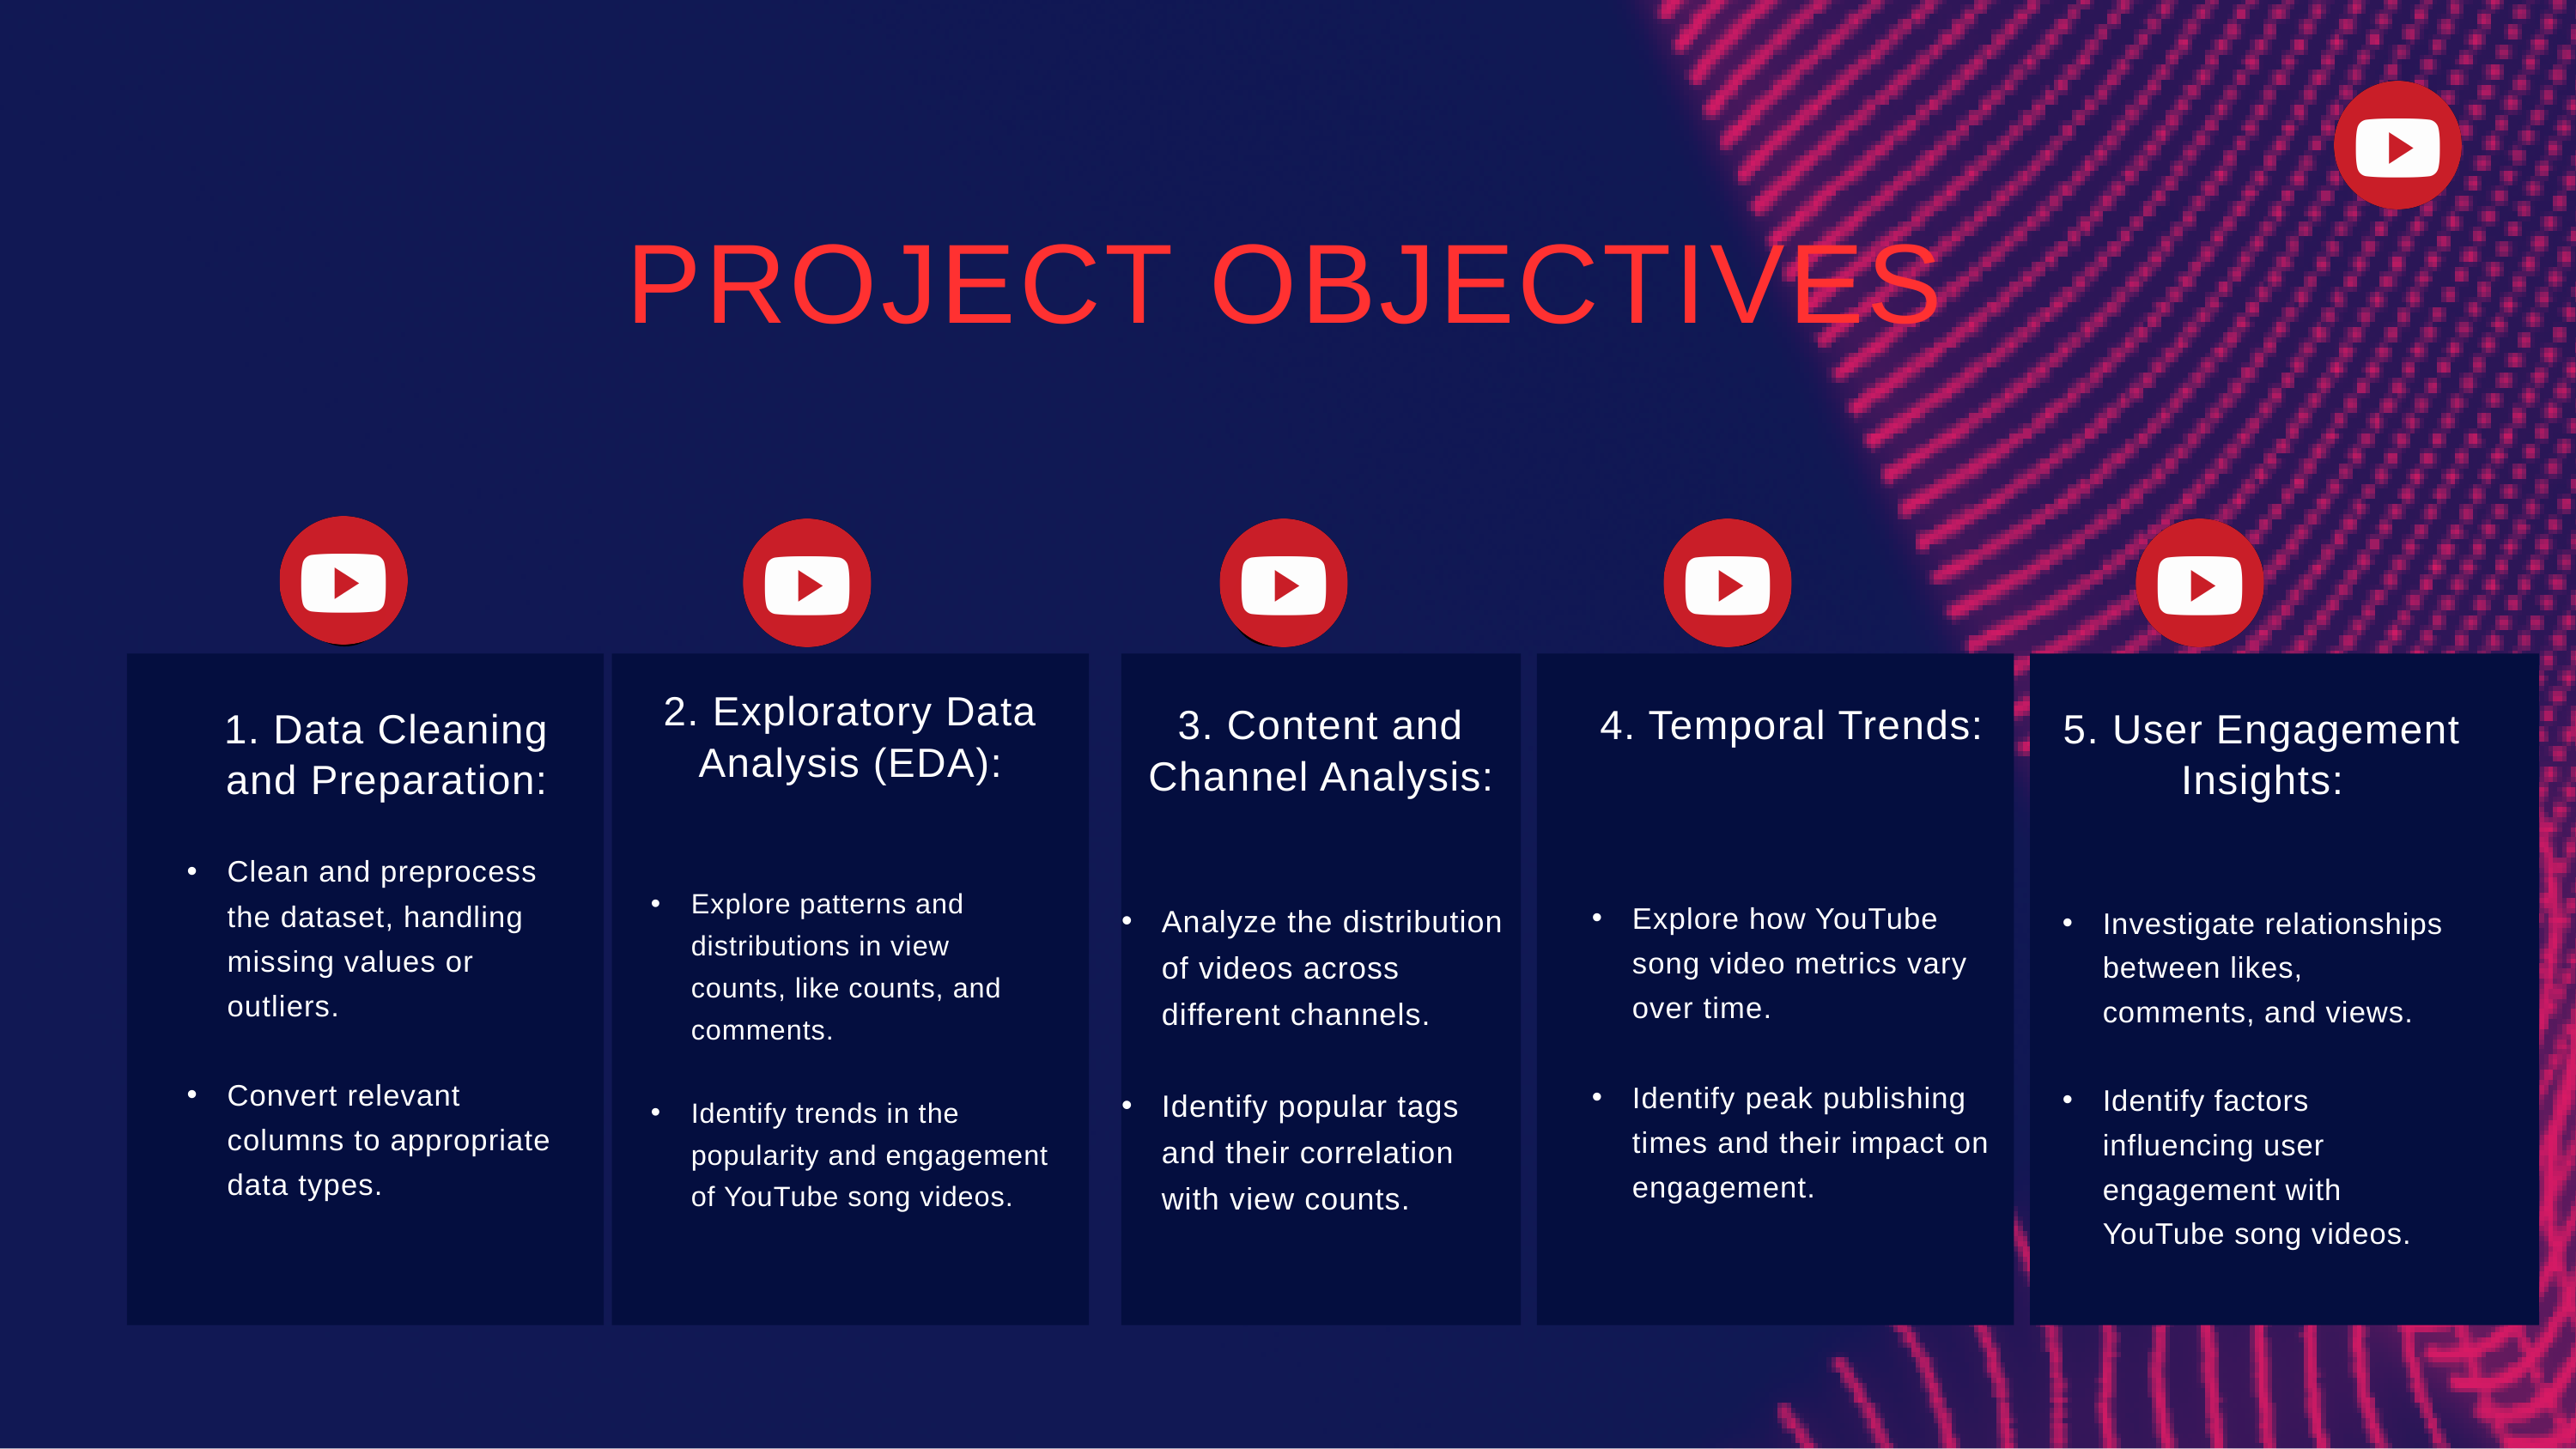

PROJECT OBJECTIVES

2. Exploratory Data Analysis (EDA):
Explore patterns and distributions in view counts, like counts, and comments.

Identify trends in the popularity and engagement of YouTube song videos.
3. Content and Channel Analysis:

Analyze the distribution of videos across different channels.

Identify popular tags and their correlation with view counts.
4. Temporal Trends:

Explore how YouTube song video metrics vary over time.

Identify peak publishing times and their impact on engagement.
1. Data Cleaning and Preparation:
Clean and preprocess the dataset, handling missing values or outliers.

Convert relevant columns to appropriate data types.
5. User Engagement Insights:
Investigate relationships between likes, comments, and views.

Identify factors influencing user engagement with YouTube song videos.